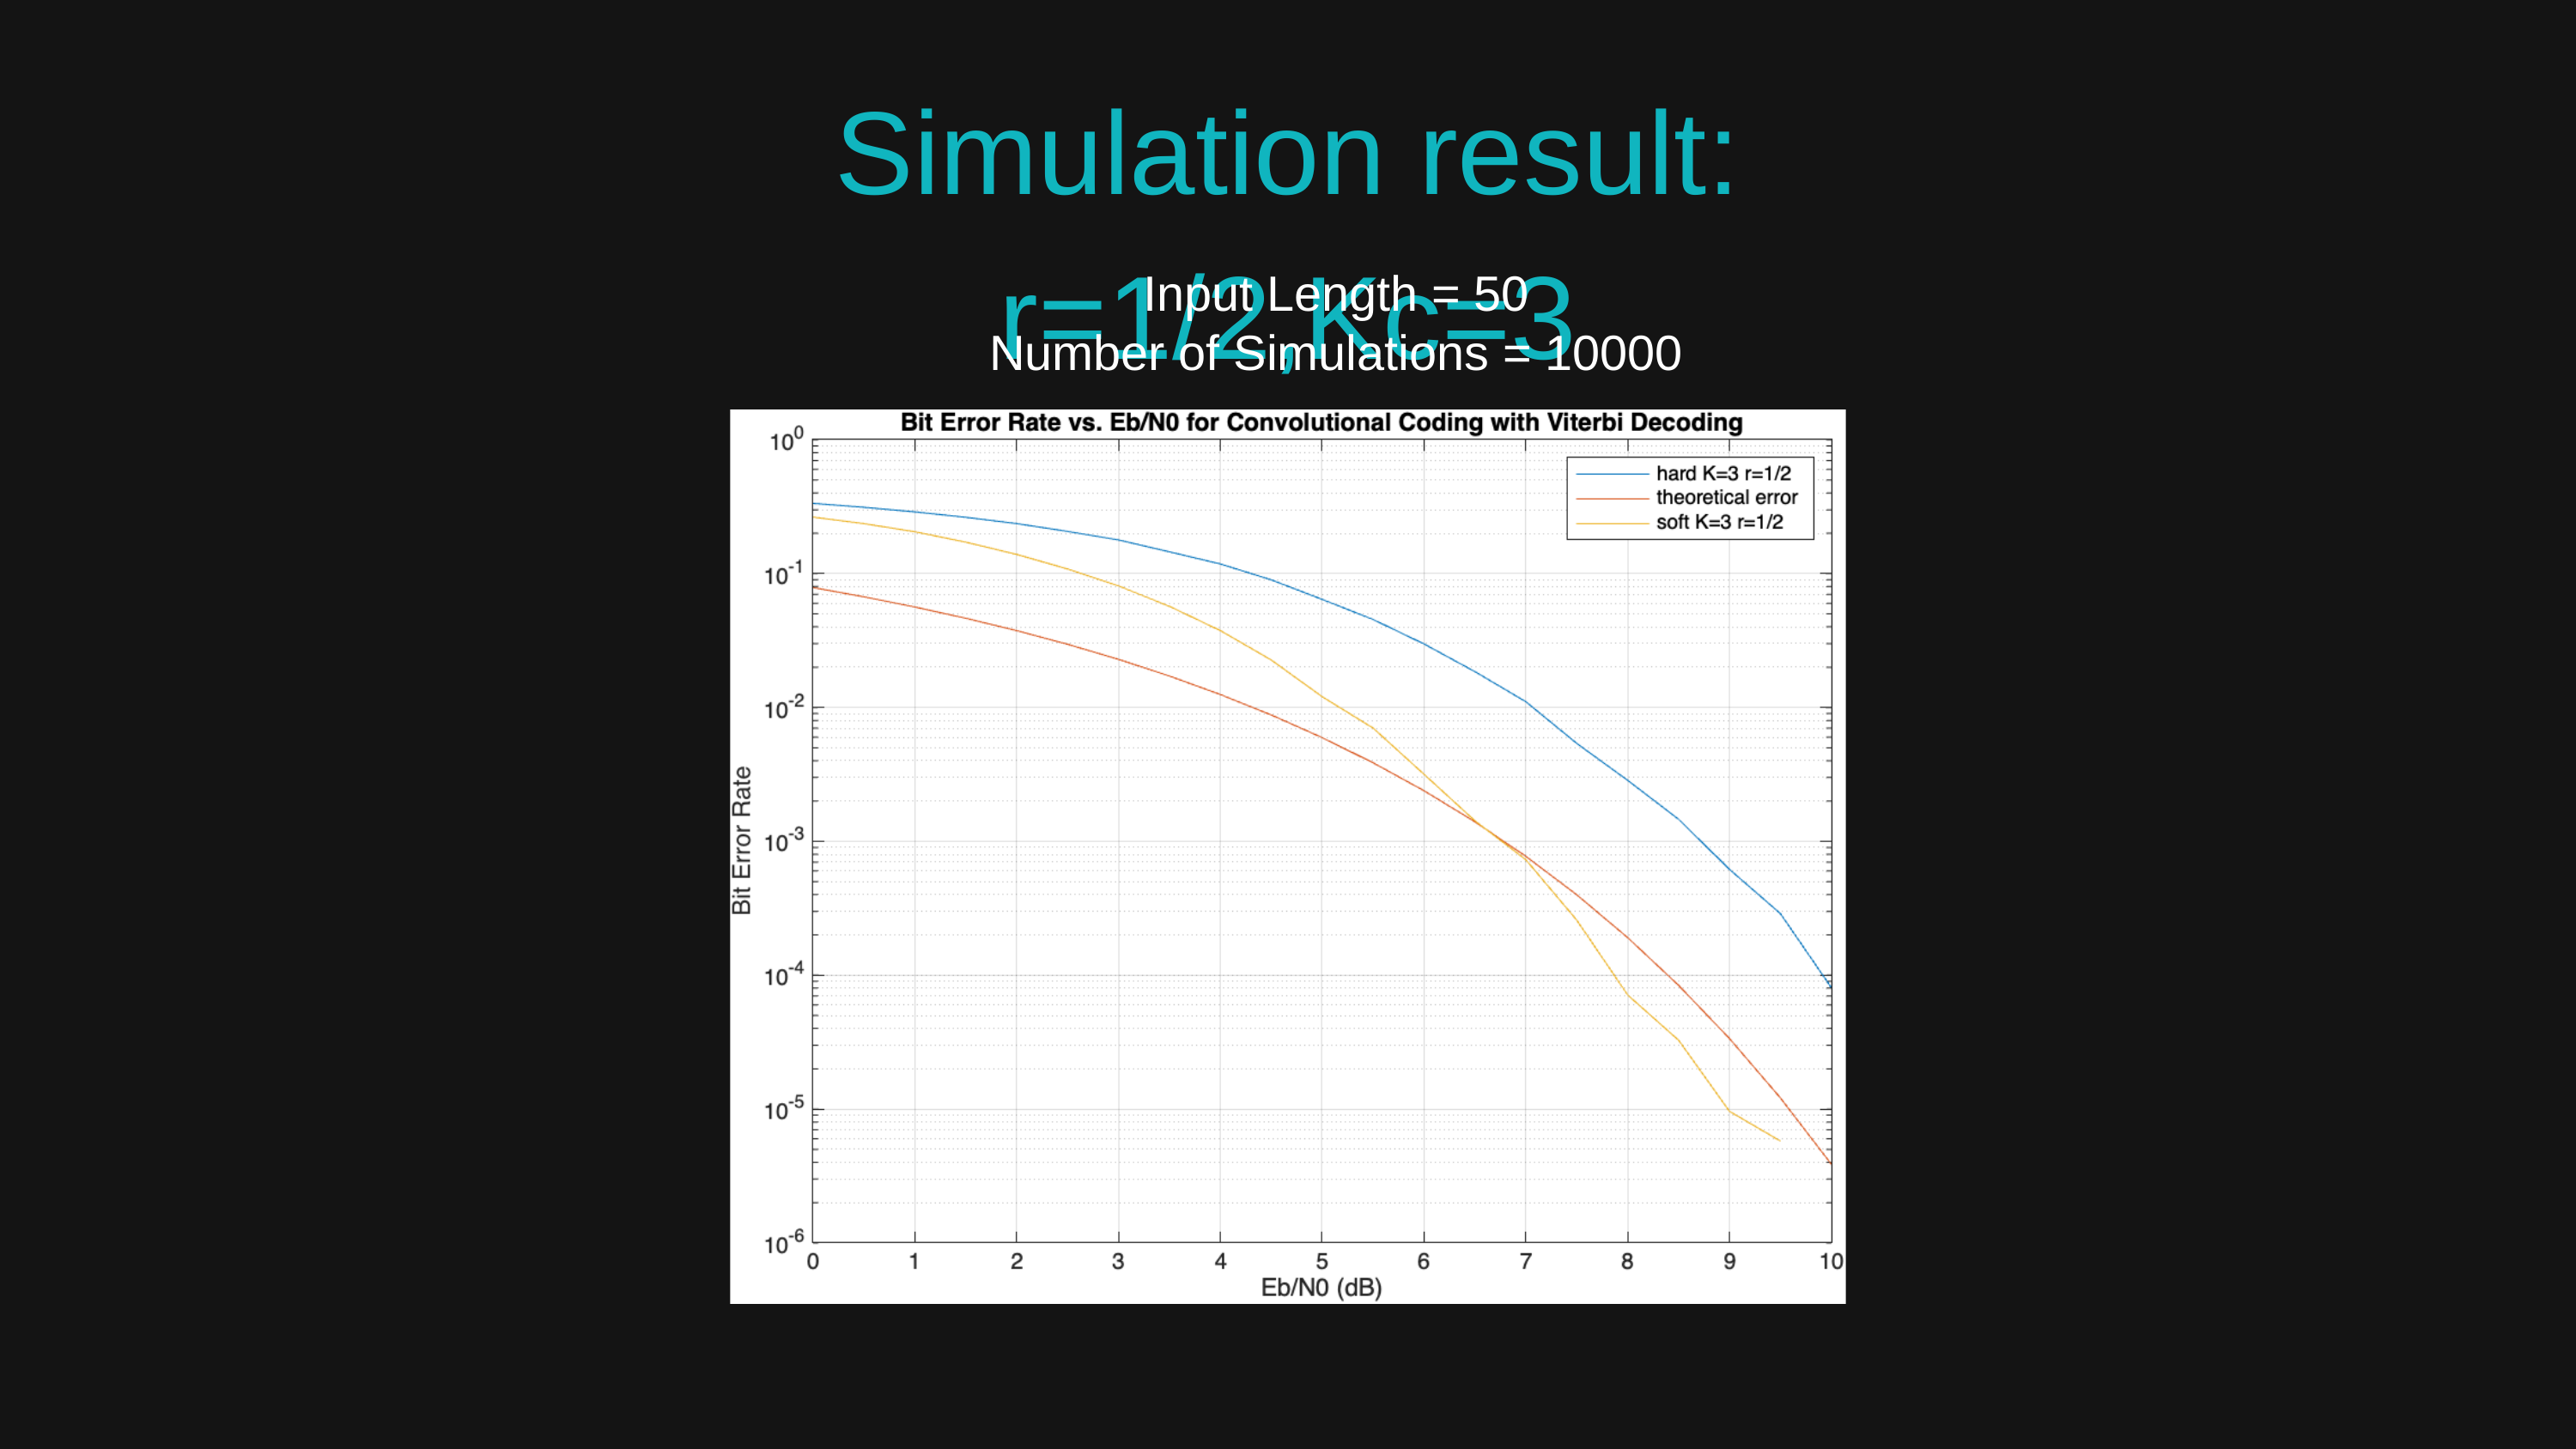

Simulation result: r=1/2,Kc=3
Input Length = 50
Number of Simulations = 10000